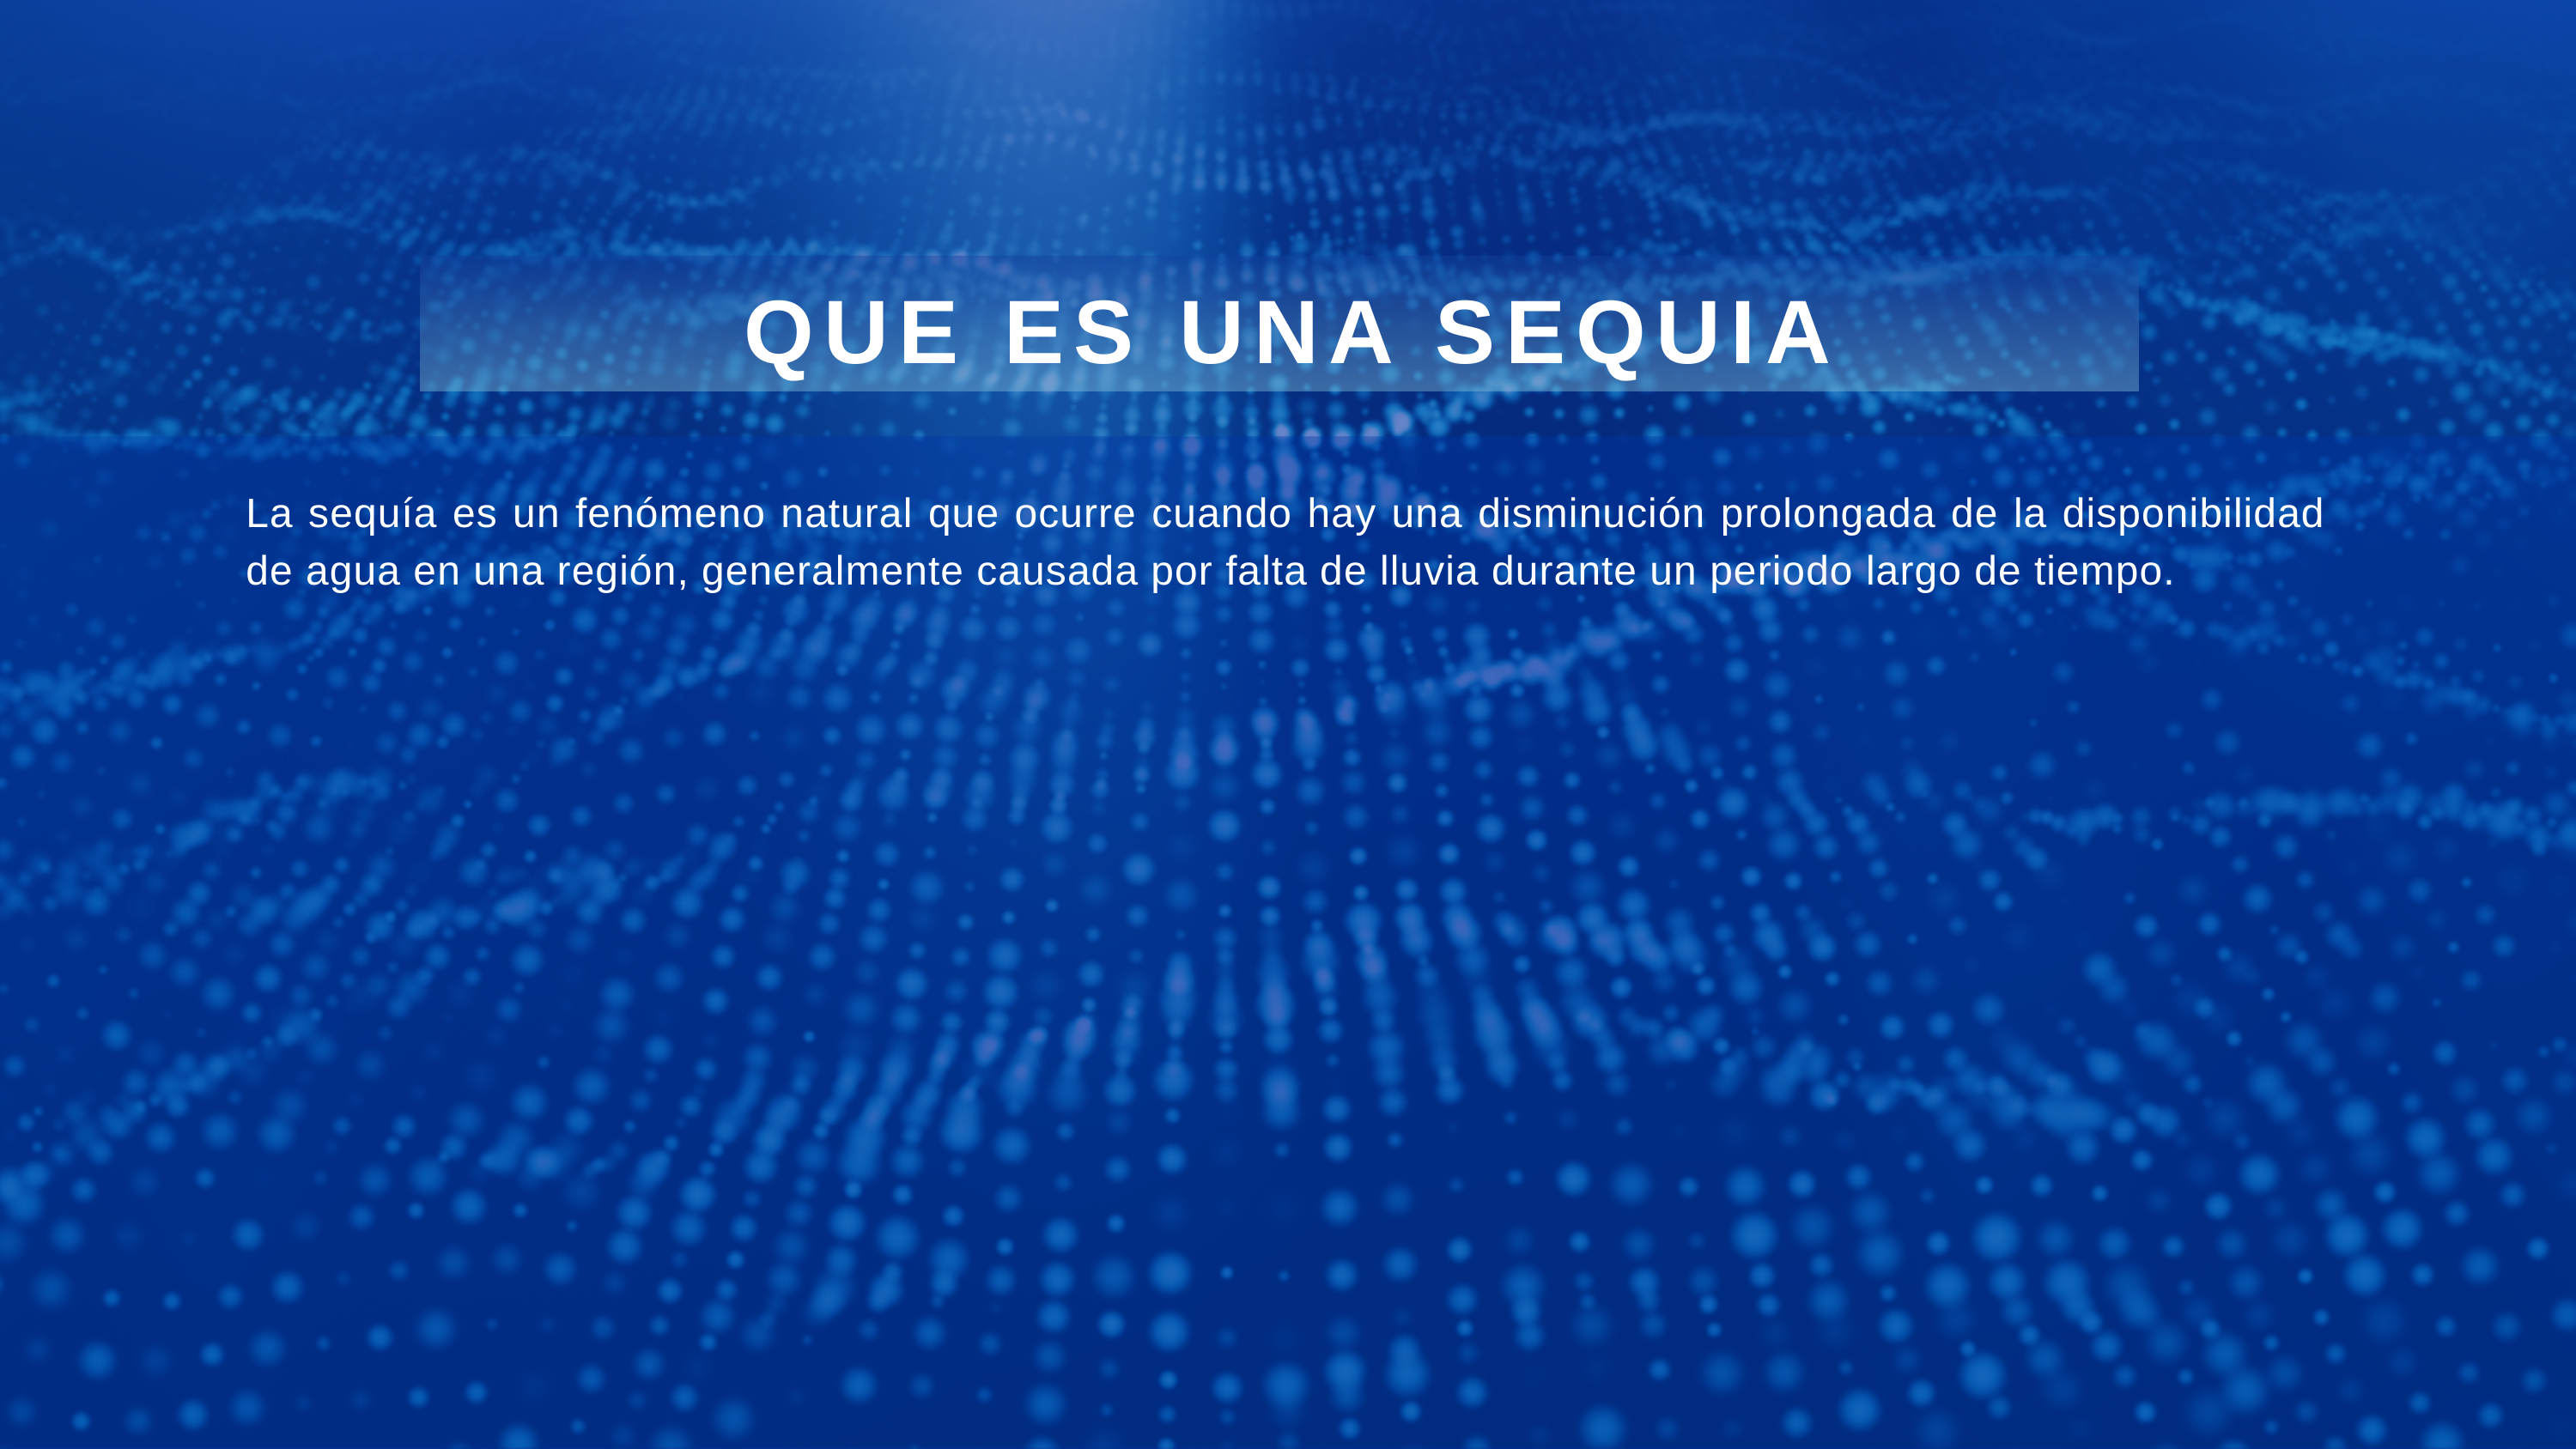

QUE ES UNA SEQUIA

La sequía es un fenómeno natural que ocurre cuando hay una disminución prolongada de la disponibilidad de agua en una región, generalmente causada por falta de lluvia durante un periodo largo de tiempo.